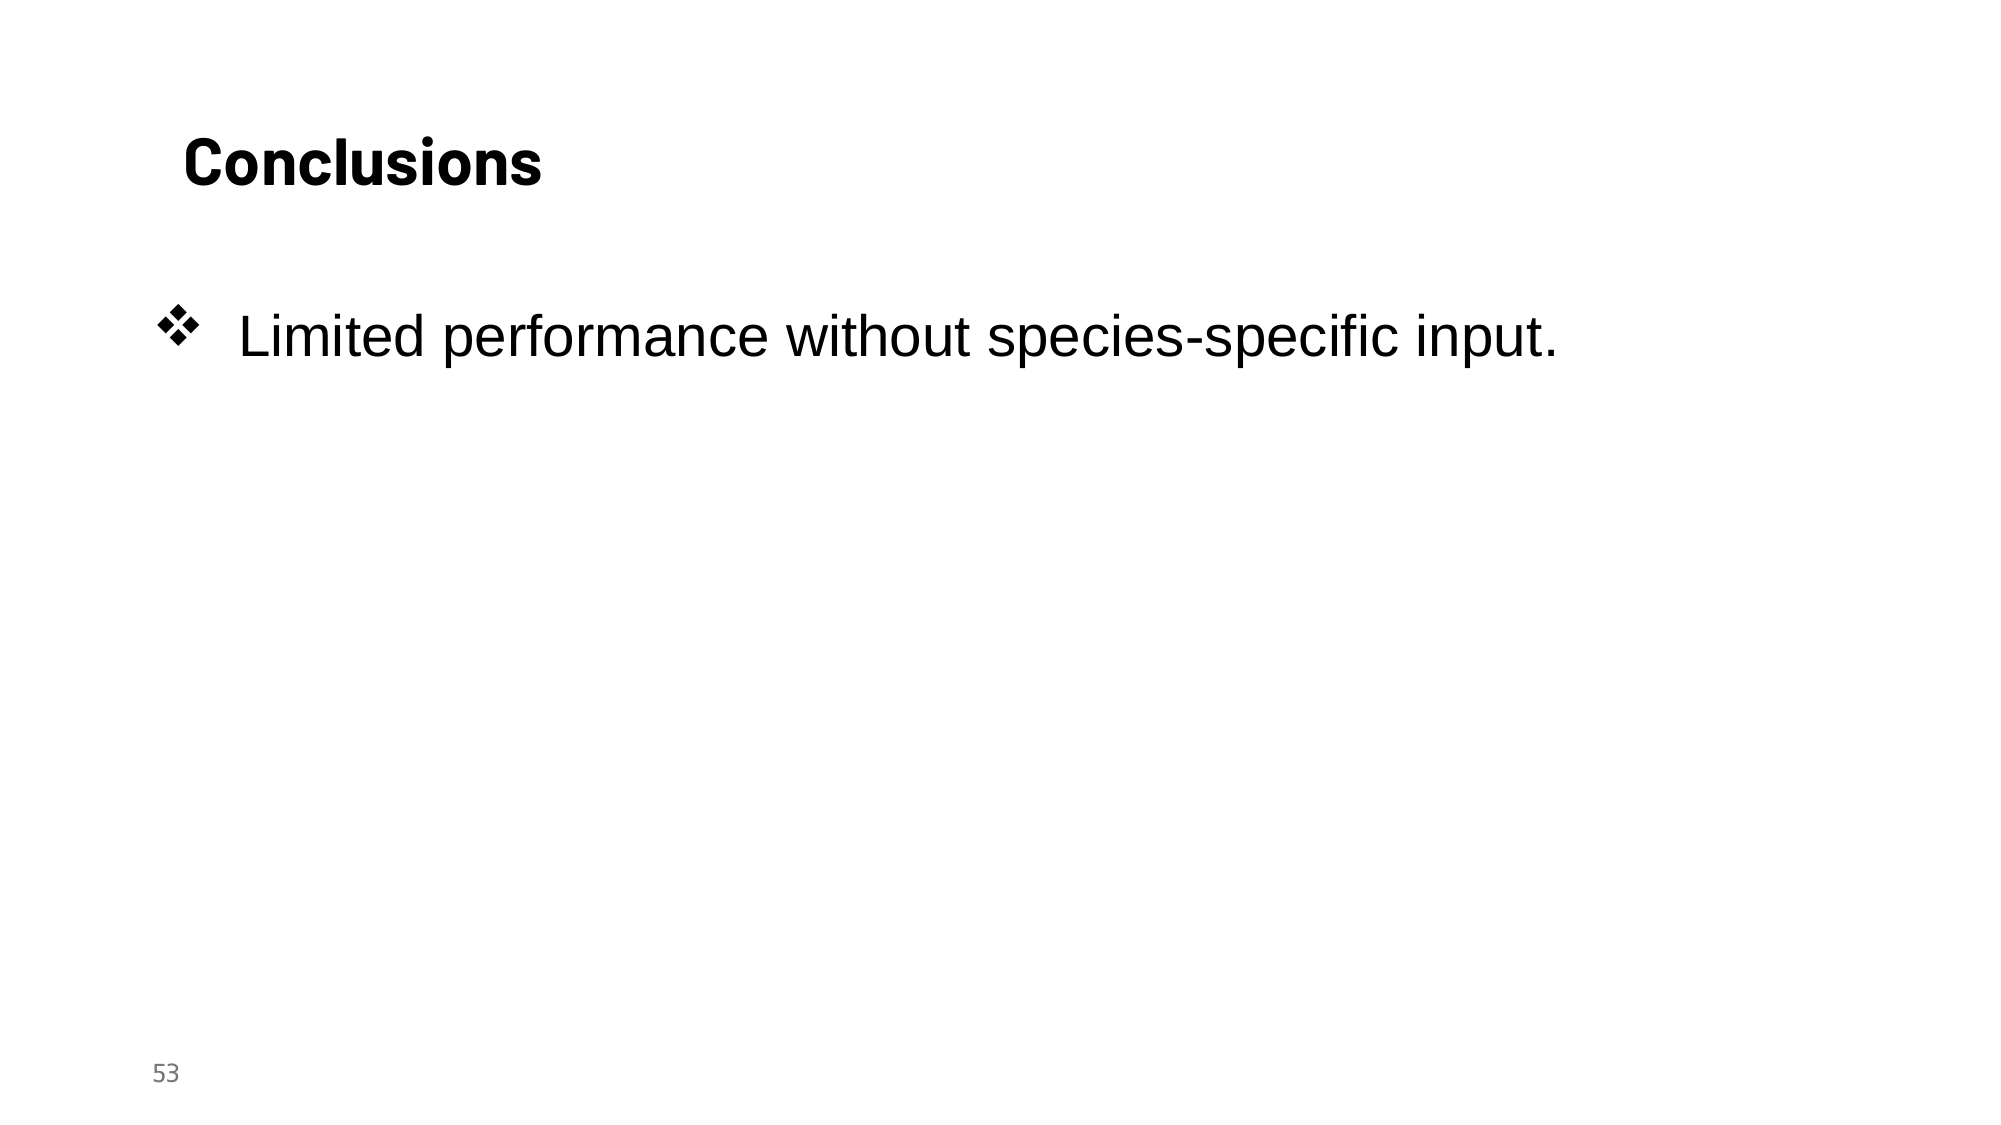

Conclusions
  Limited performance without species-specific input.
53